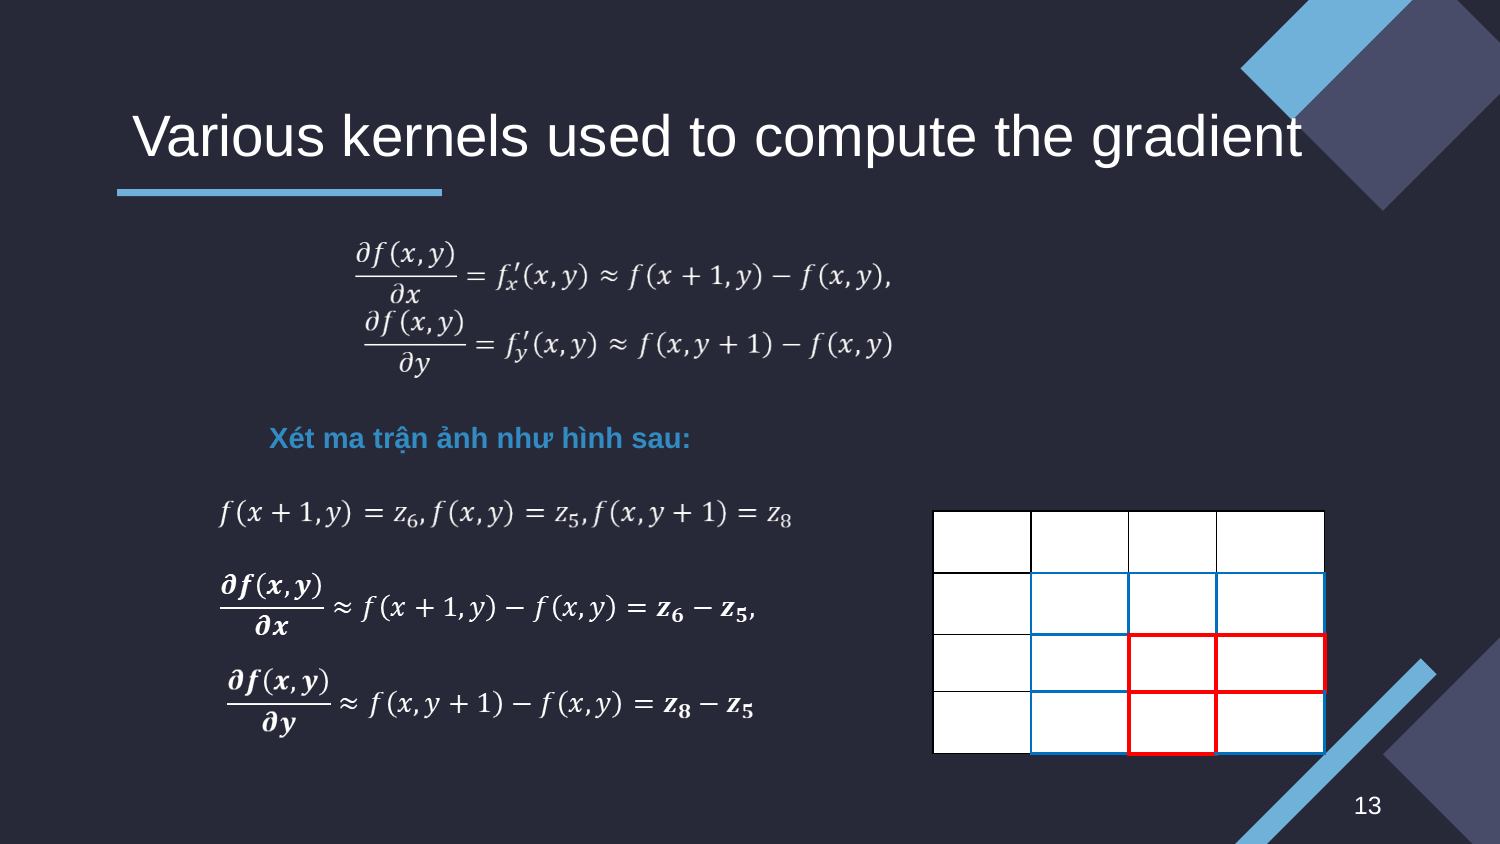

# Various kernels used to compute the gradient

Xét ma trận ảnh như hình sau:

|  |  |  |  |
| --- | --- | --- | --- |
|  |  |  |  |
|  |  |  |  |
|  |  |  |  |

13